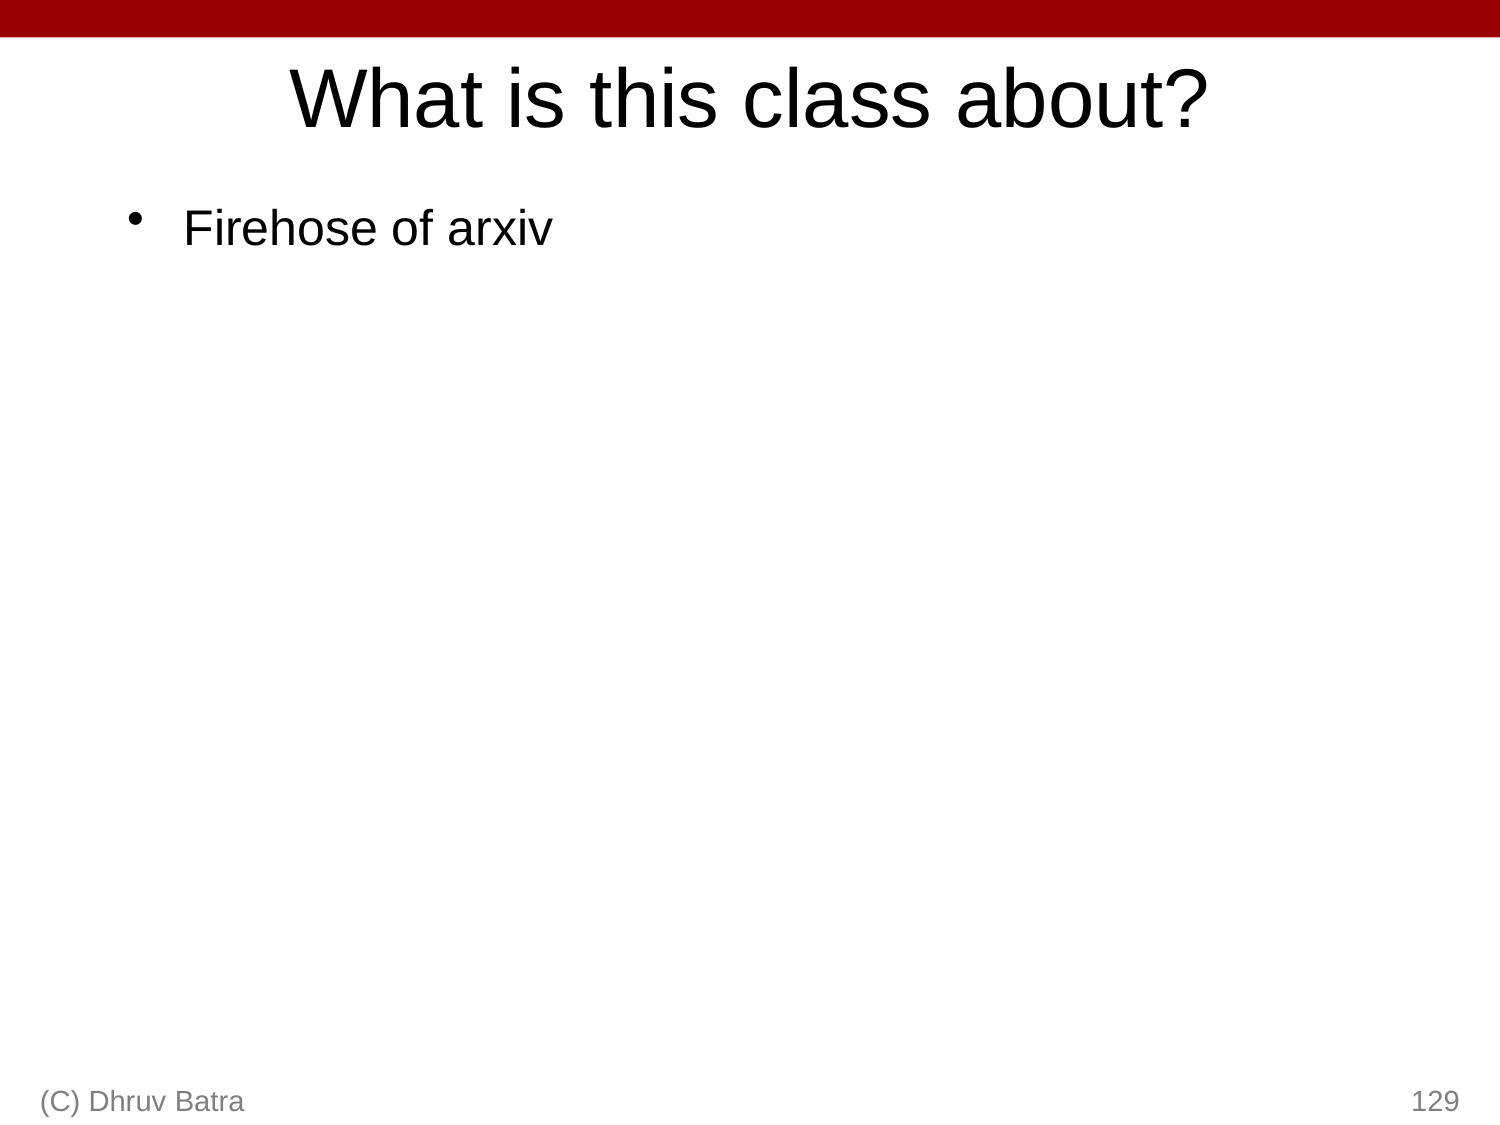

# What is this class about?
Firehose of arxiv
(C) Dhruv Batra
129